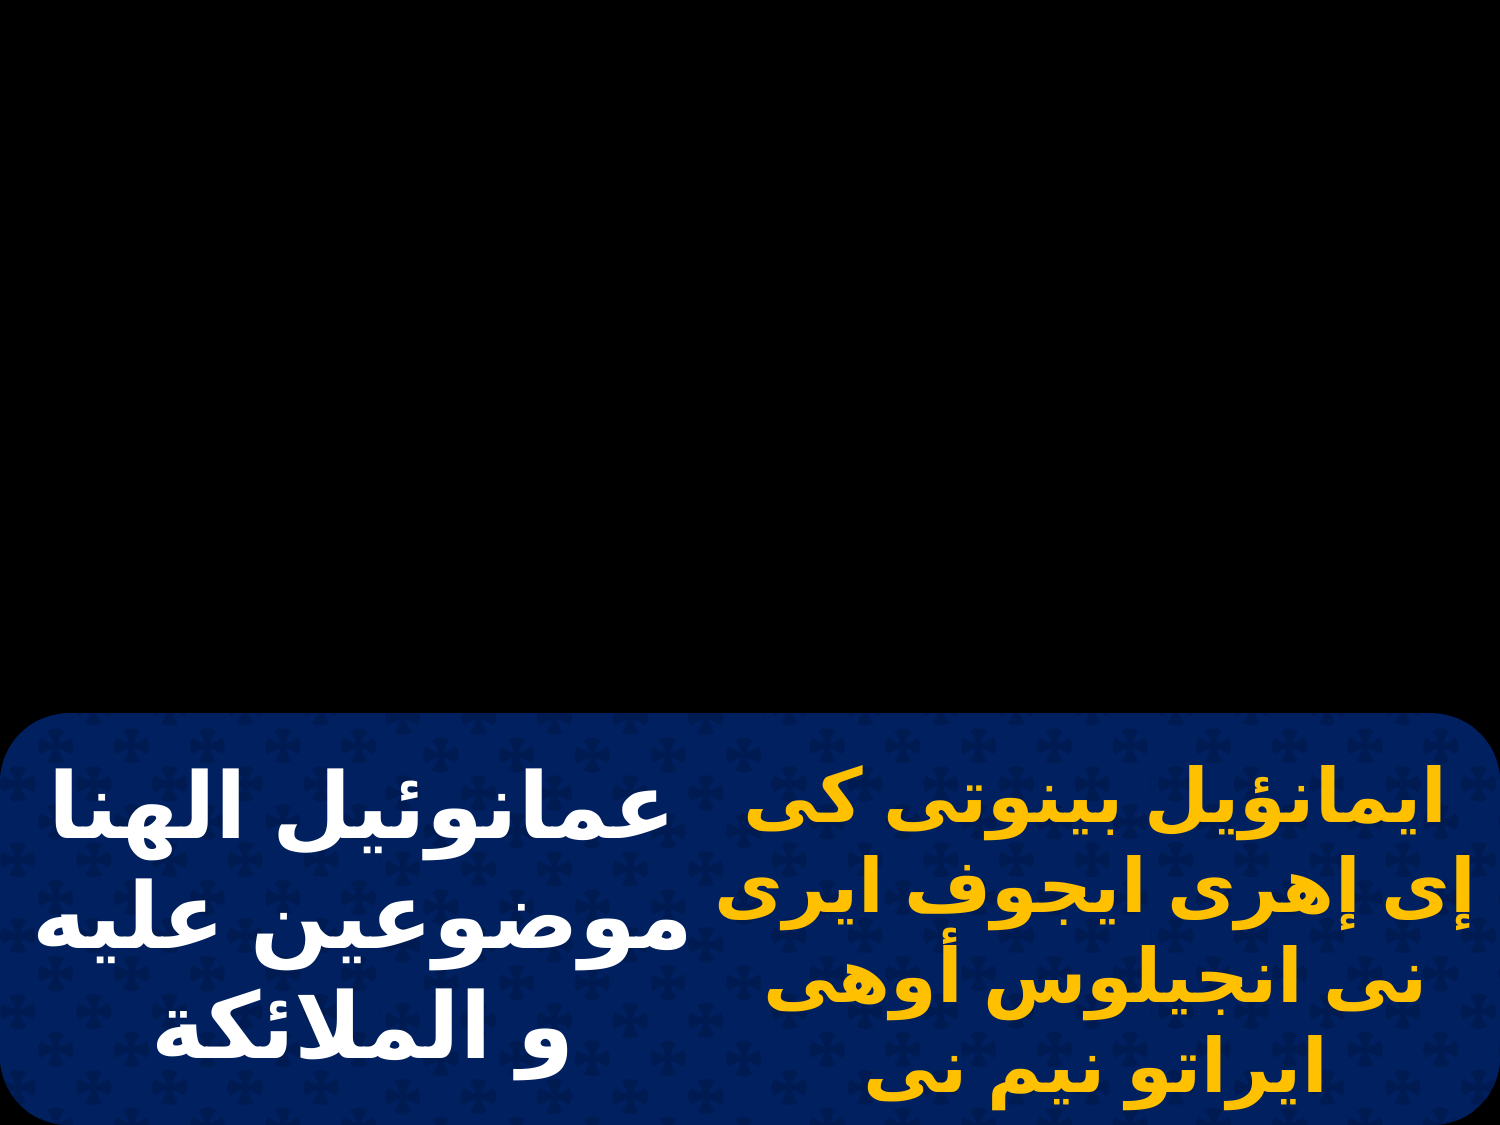

عمانوئيل الهنا موضوعين عليه و الملائكة

ايمانؤيل بينوتى كى إى إهرى ايجوف ايرى نى انجيلوس أوهى ايراتو نيم نى